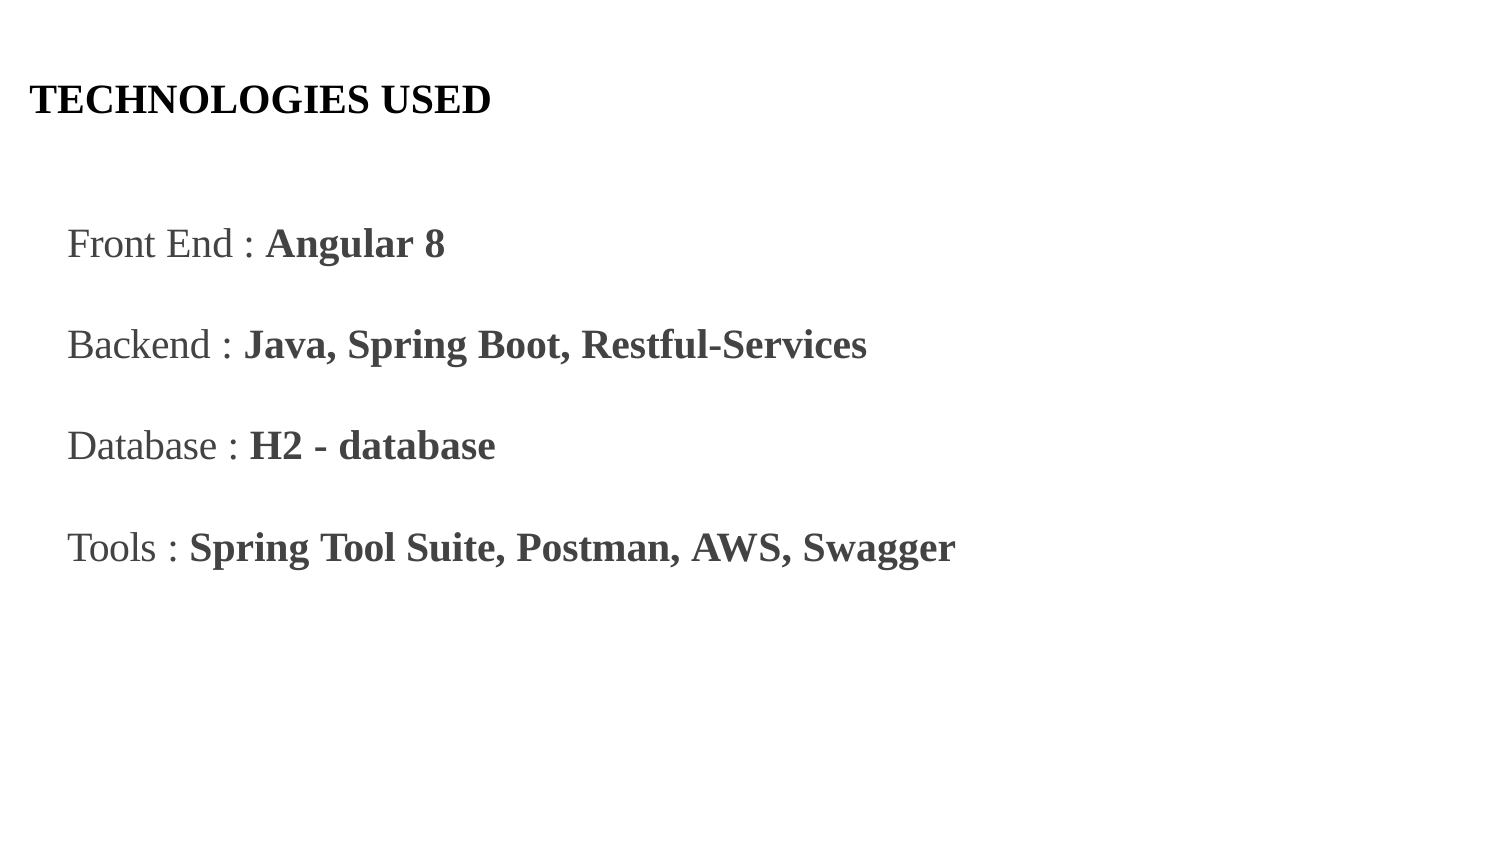

TECHNOLOGIES USED
Front End : Angular 8

Backend : Java, Spring Boot, Restful-Services

Database : H2 - database

Tools : Spring Tool Suite, Postman, AWS, Swagger